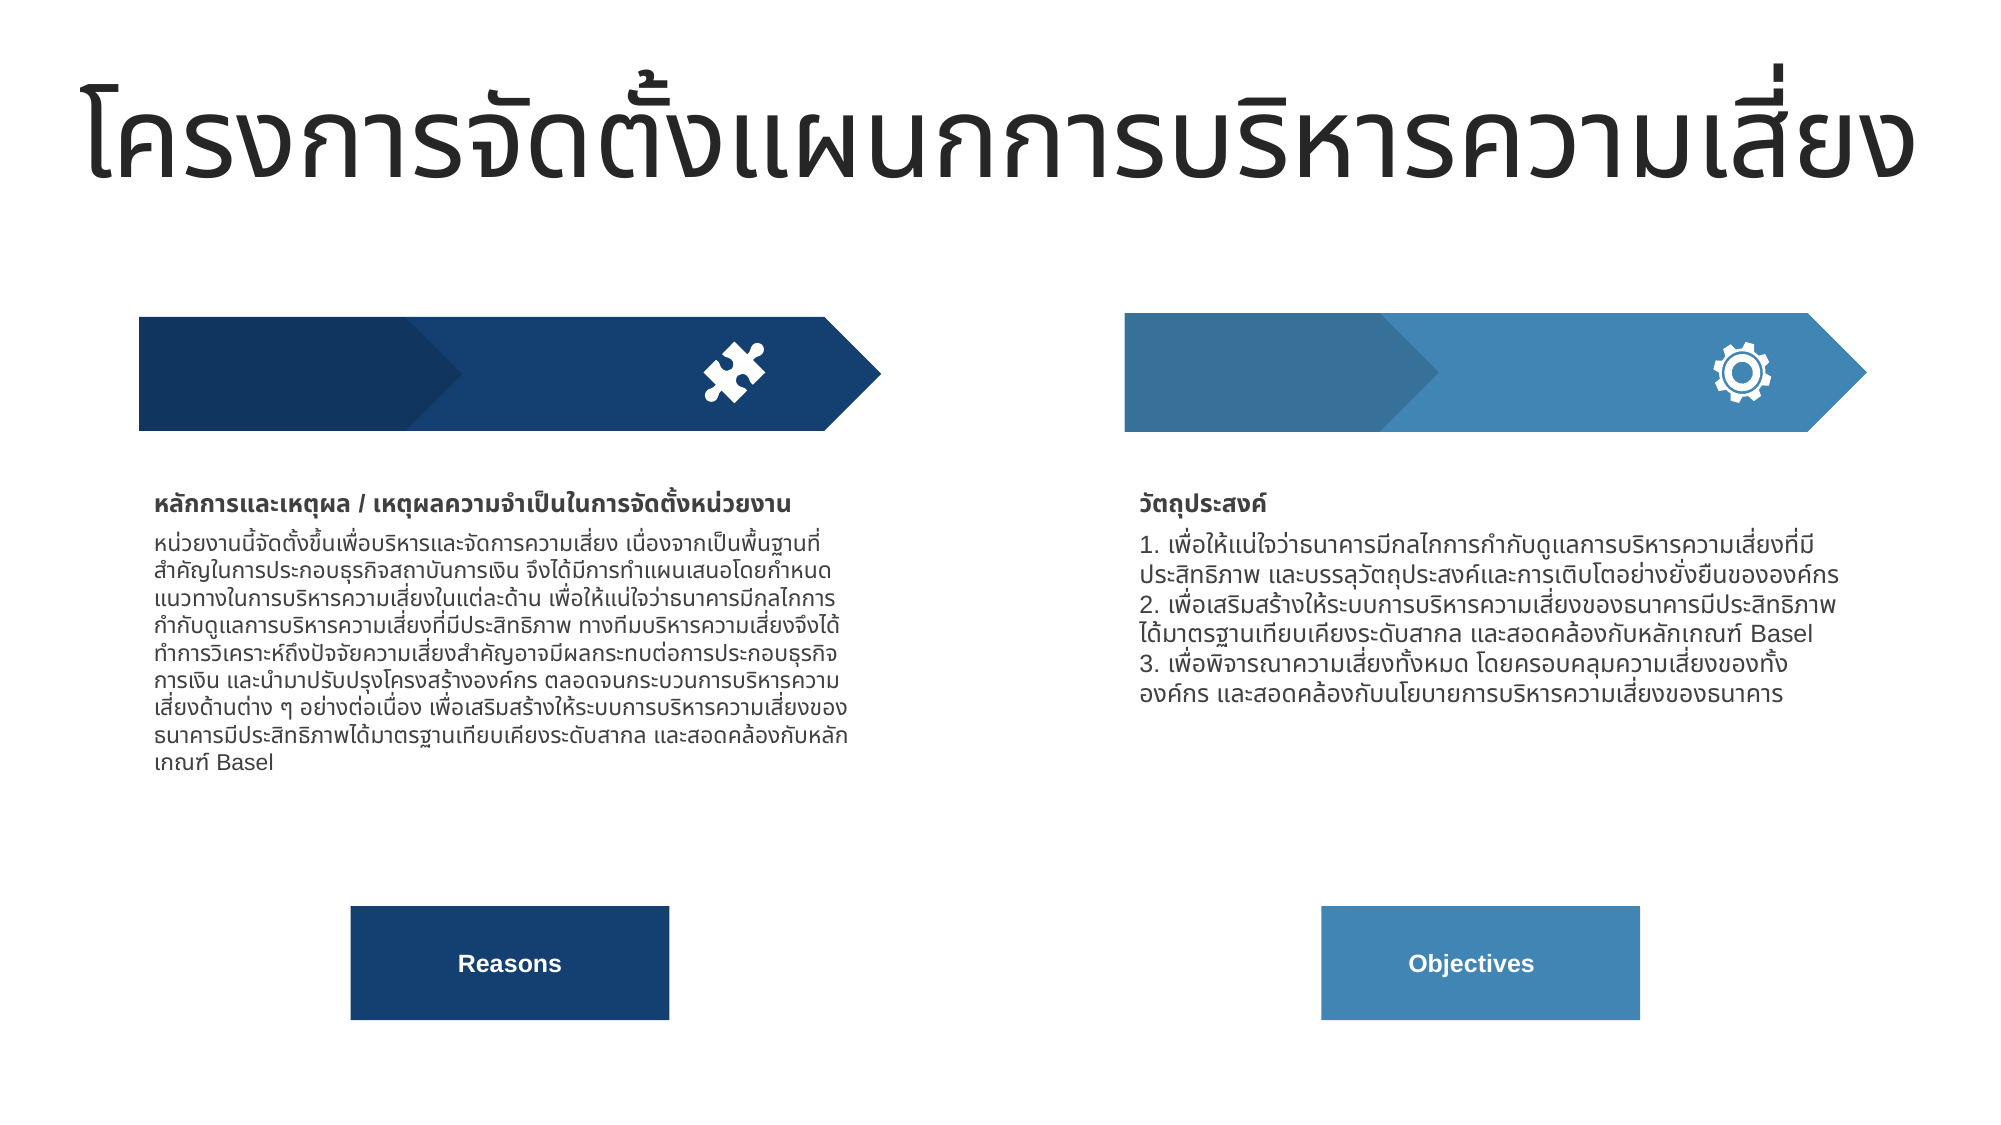

โครงการจัดตั้งแผนกการบริหารความเสี่ยง

หลักการและเหตุผล / เหตุผลความจำเป็นในการจัดตั้งหน่วยงาน
หน่วยงานนี้จัดตั้งขึ้นเพื่อบริหารและจัดการความเสี่ยง เนื่องจากเป็นพื้นฐานที่สำคัญในการประกอบธุรกิจสถาบันการเงิน จึงได้มีการทำแผนเสนอโดยกำหนดแนวทางในการบริหารความเสี่ยงในแต่ละด้าน เพื่อให้แน่ใจว่าธนาคารมีกลไกการกำกับดูแลการบริหารความเสี่ยงที่มีประสิทธิภาพ ทางทีมบริหารความเสี่ยงจึงได้ทำการวิเคราะห์ถึงปัจจัยความเสี่ยงสำคัญอาจมีผลกระทบต่อการประกอบธุรกิจการเงิน และนำมาปรับปรุงโครงสร้างองค์กร ตลอดจนกระบวนการบริหารความเสี่ยงด้านต่าง ๆ อย่างต่อเนื่อง เพื่อเสริมสร้างให้ระบบการบริหารความเสี่ยงของธนาคารมีประสิทธิภาพได้มาตรฐานเทียบเคียงระดับสากล และสอดคล้องกับหลักเกณฑ์ Basel
วัตถุประสงค์
1. เพื่อให้แน่ใจว่าธนาคารมีกลไกการกำกับดูแลการบริหารความเสี่ยงที่มีประสิทธิภาพ และบรรลุวัตถุประสงค์และการเติบโตอย่างยั่งยืนขององค์กร
2. เพื่อเสริมสร้างให้ระบบการบริหารความเสี่ยงของธนาคารมีประสิทธิภาพได้มาตรฐานเทียบเคียงระดับสากล และสอดคล้องกับหลักเกณฑ์ Basel
3. เพื่อพิจารณาความเสี่ยงทั้งหมด โดยครอบคลุมความเสี่ยงของทั้งองค์กร และสอดคล้องกับนโยบายการบริหารความเสี่ยงของธนาคาร

Reasons

Objectives